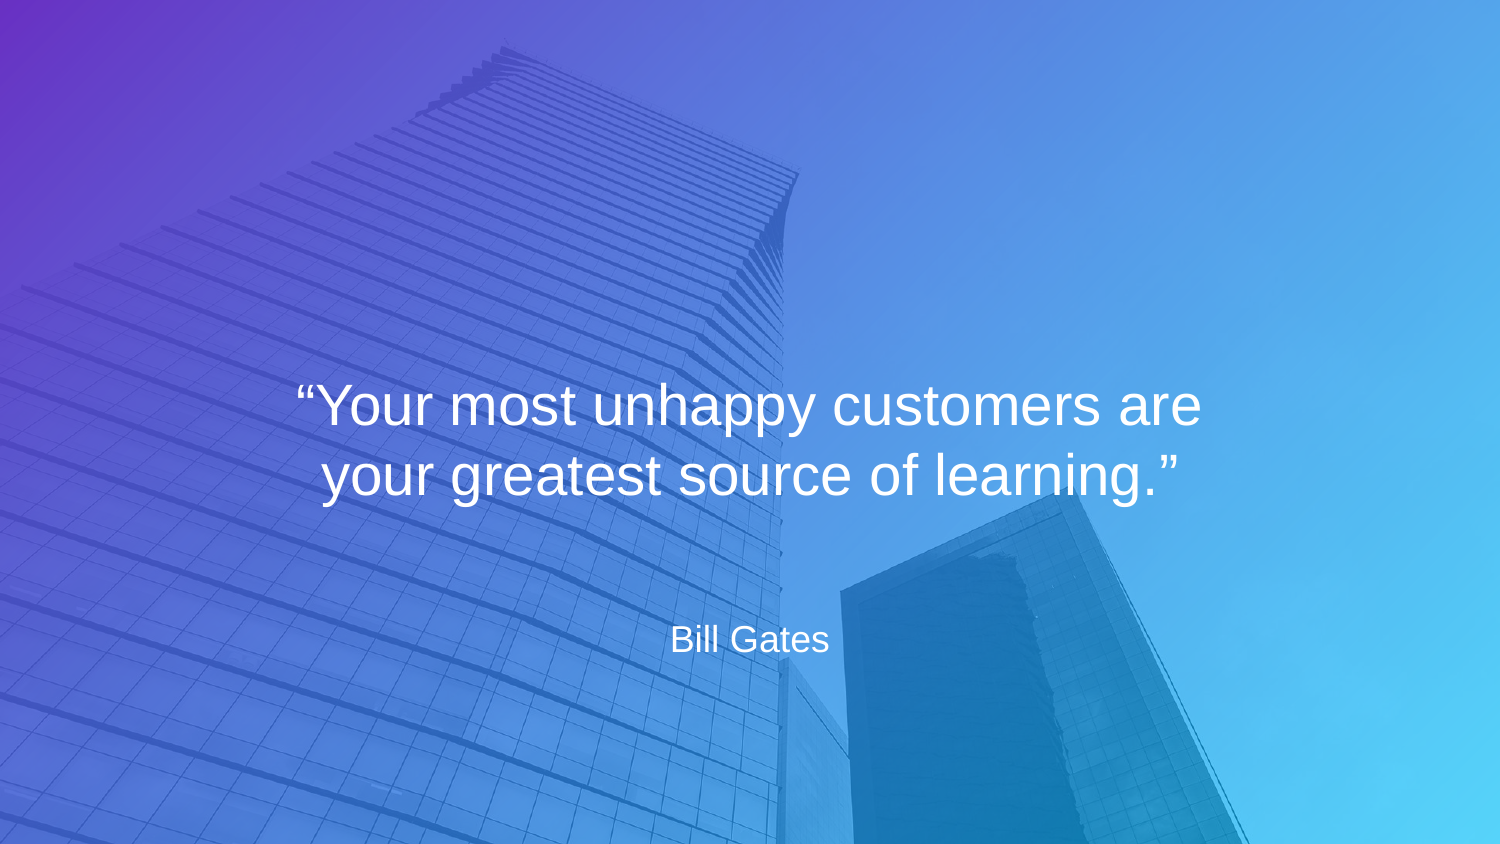

“Your most unhappy customers are your greatest source of learning.”
# Bill Gates